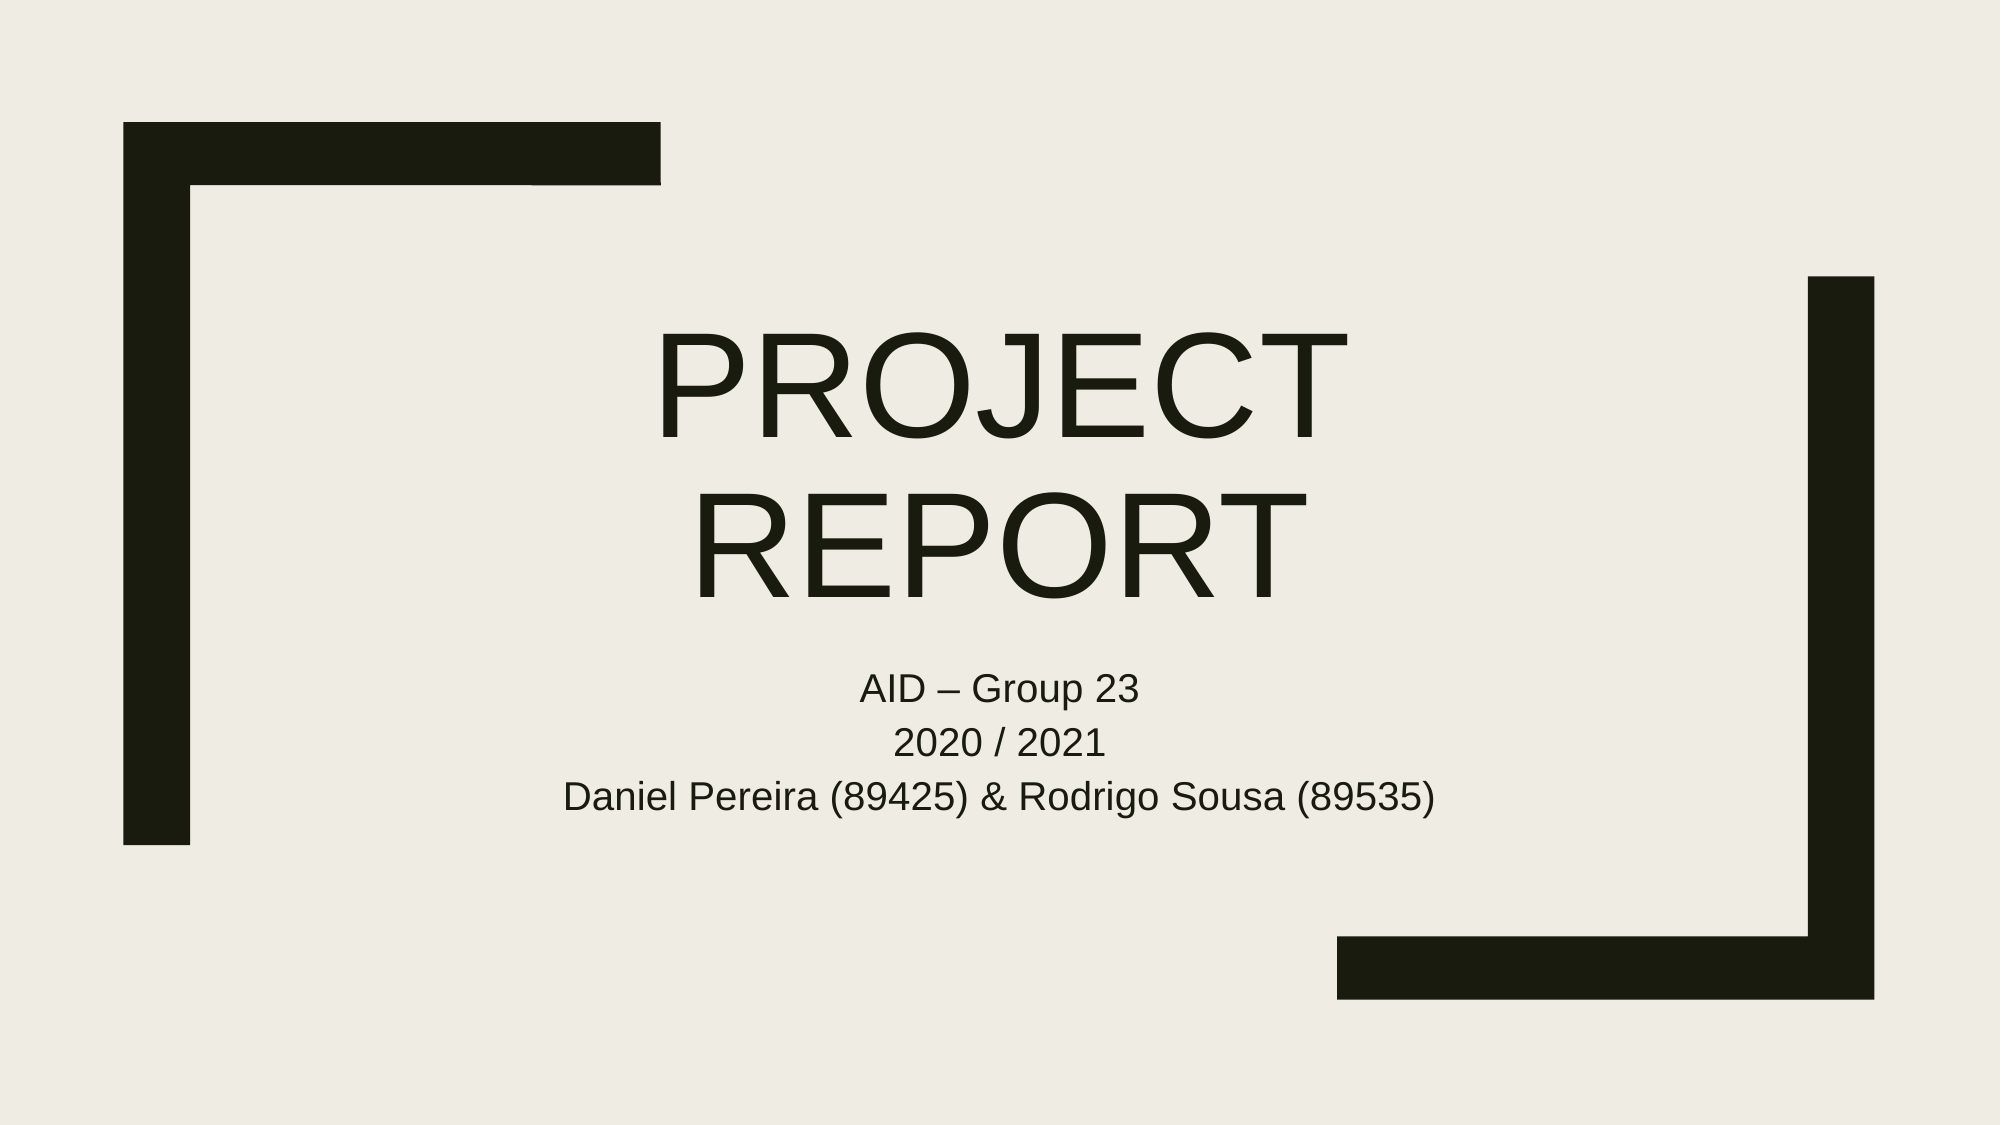

# Project report
AID – Group 23
2020 / 2021
Daniel Pereira (89425) & Rodrigo Sousa (89535)